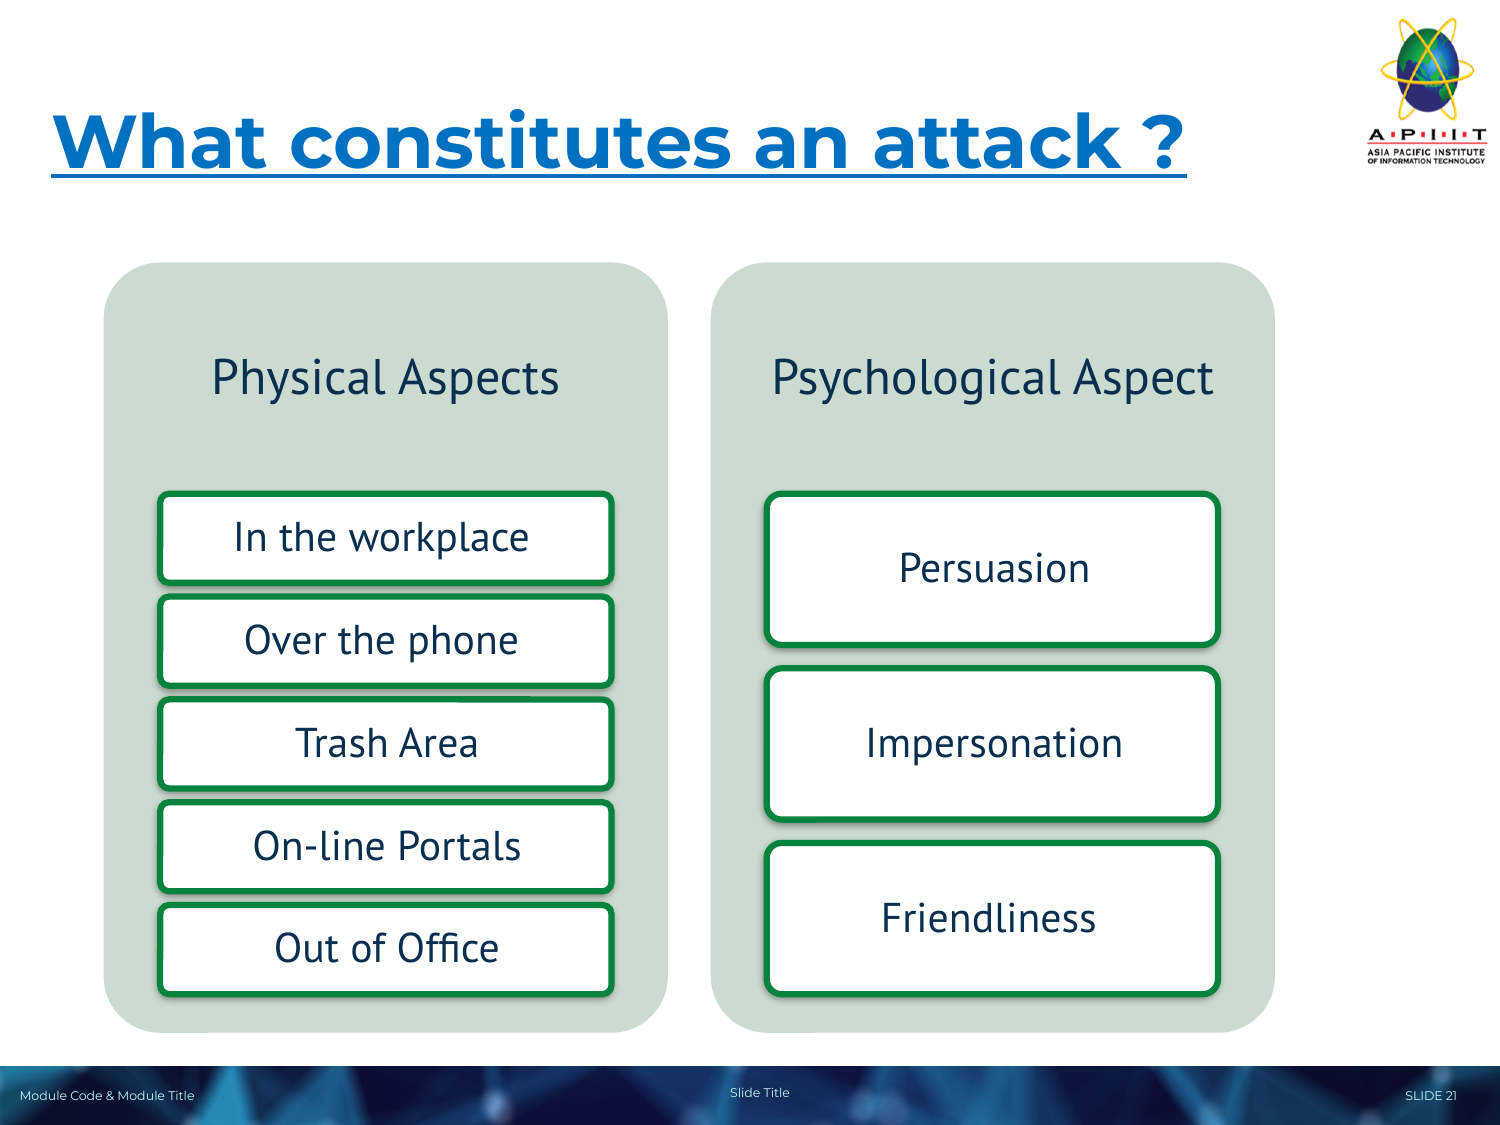

# What constitutes an attack ?
Physical Aspects
In the workplace
Over the phone
Trash Area
On-line Portals
Out of Office
Psychological Aspect
Persuasion
Impersonation
Friendliness